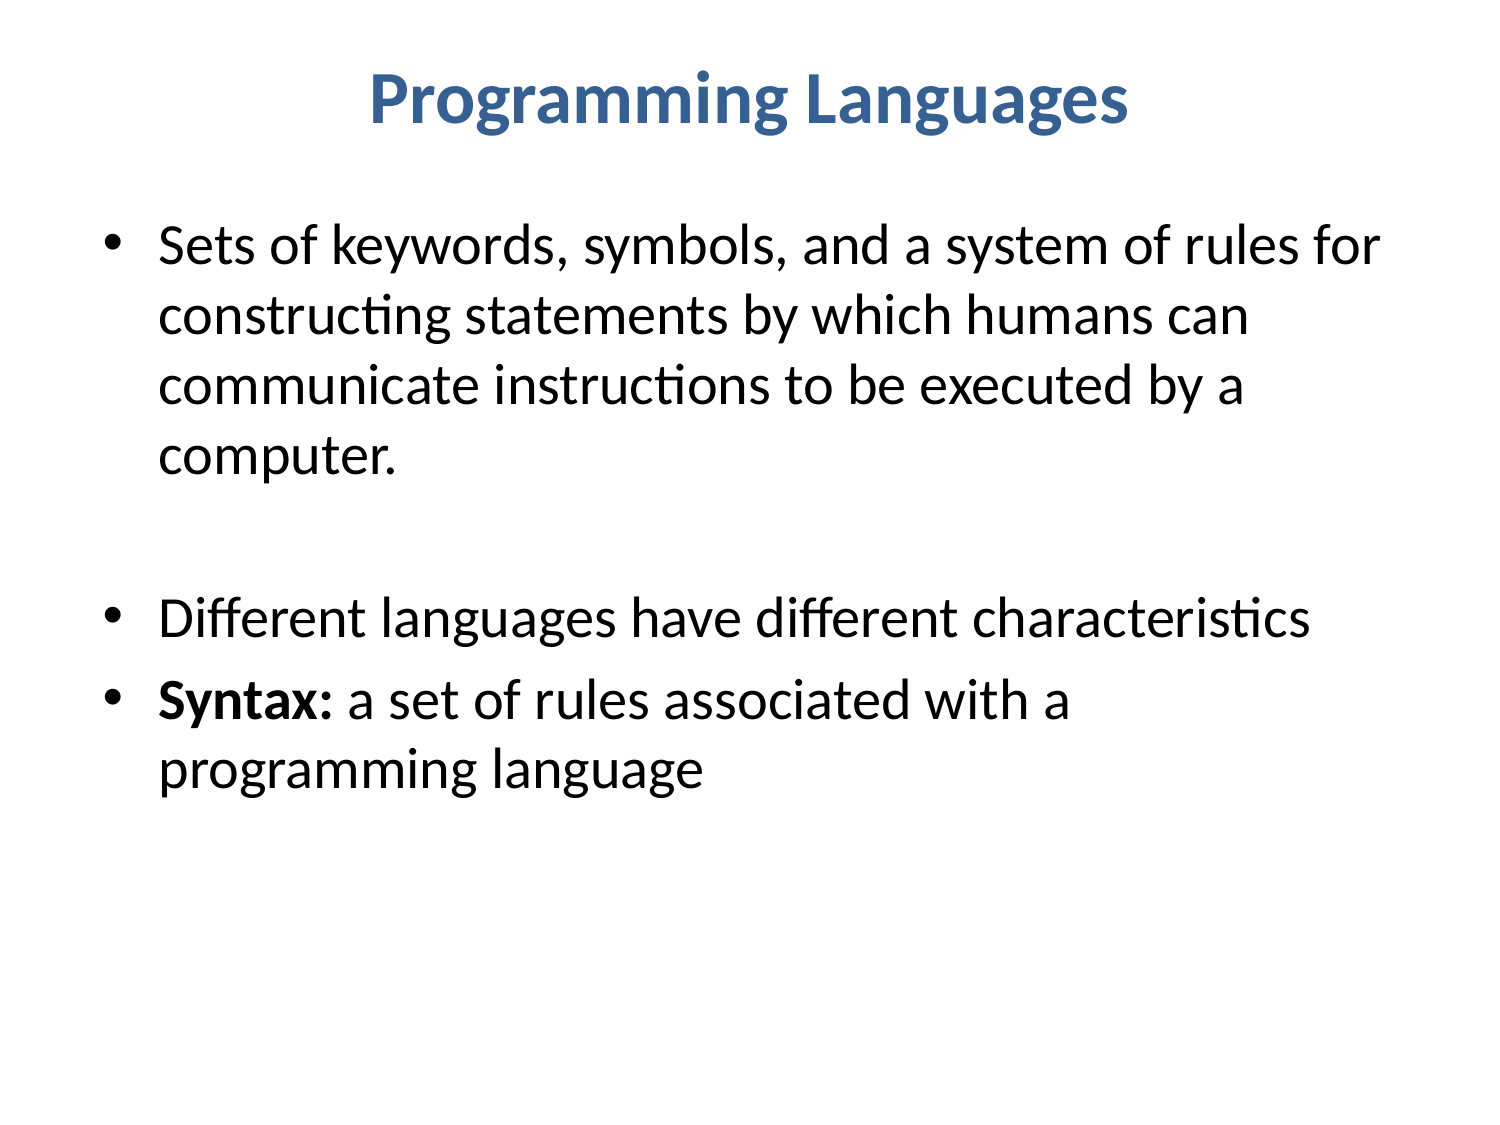

# Programming Languages
Sets of keywords, symbols, and a system of rules for constructing statements by which humans can communicate instructions to be executed by a computer.

Different languages have different characteristics
Syntax: a set of rules associated with a programming language